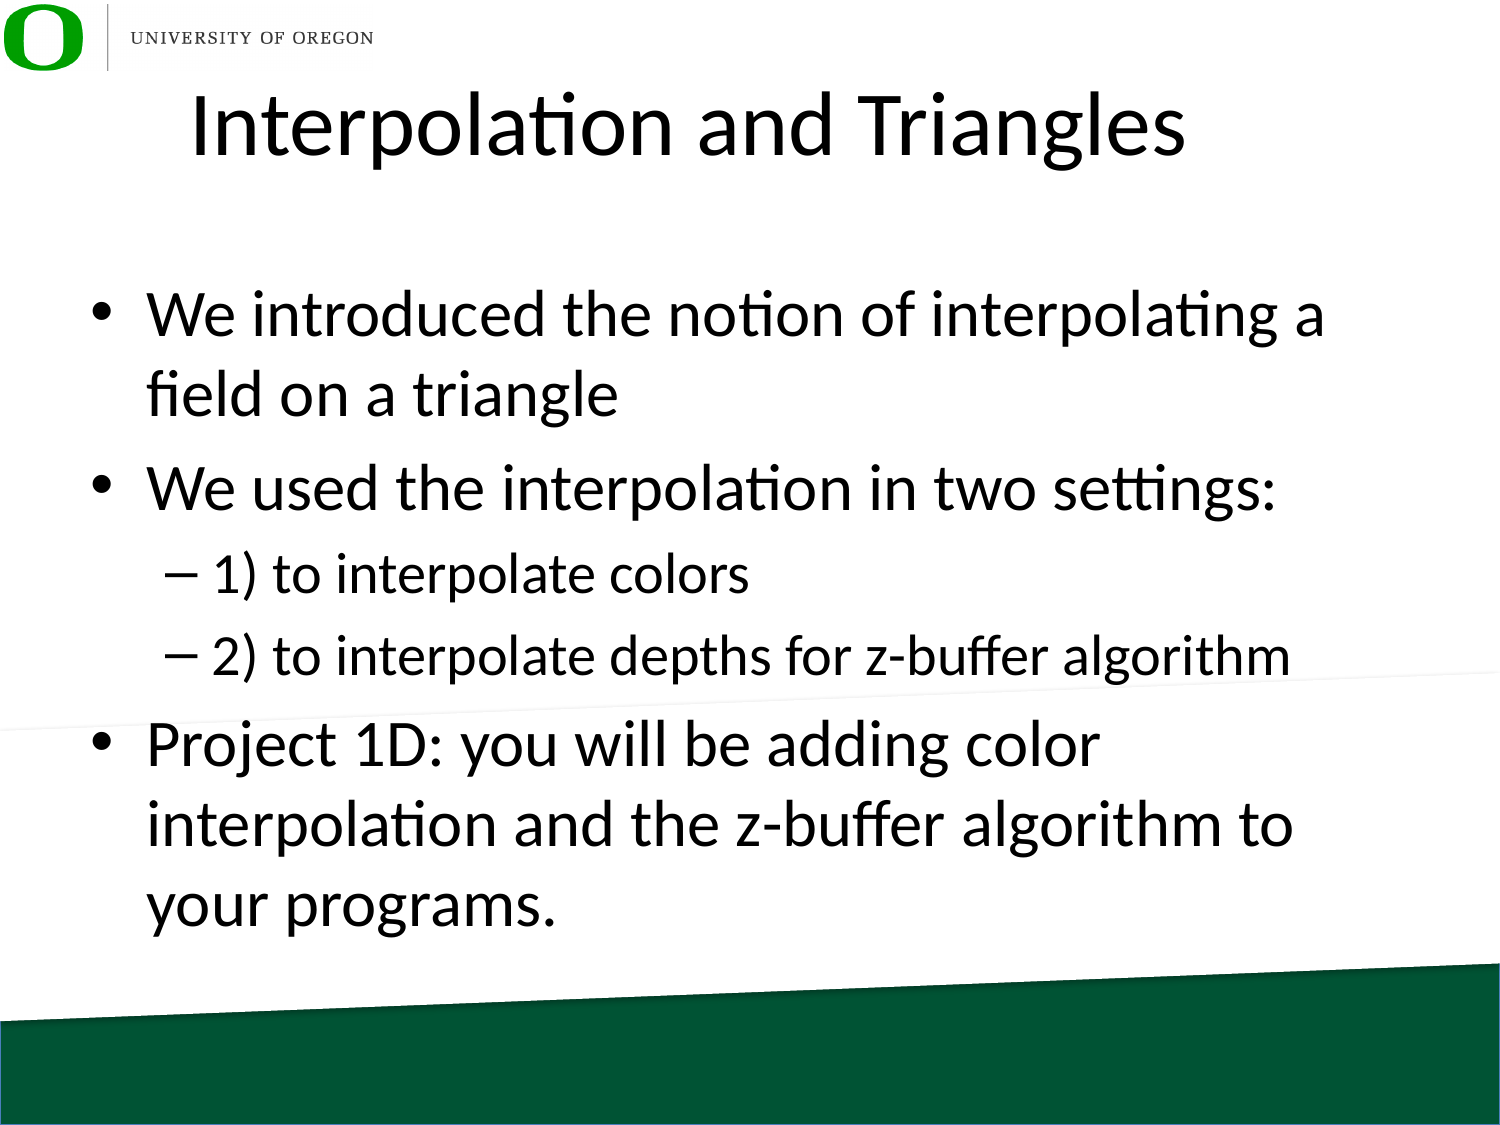

# Interpolation and Triangles
We introduced the notion of interpolating a field on a triangle
We used the interpolation in two settings:
1) to interpolate colors
2) to interpolate depths for z-buffer algorithm
Project 1D: you will be adding color interpolation and the z-buffer algorithm to your programs.